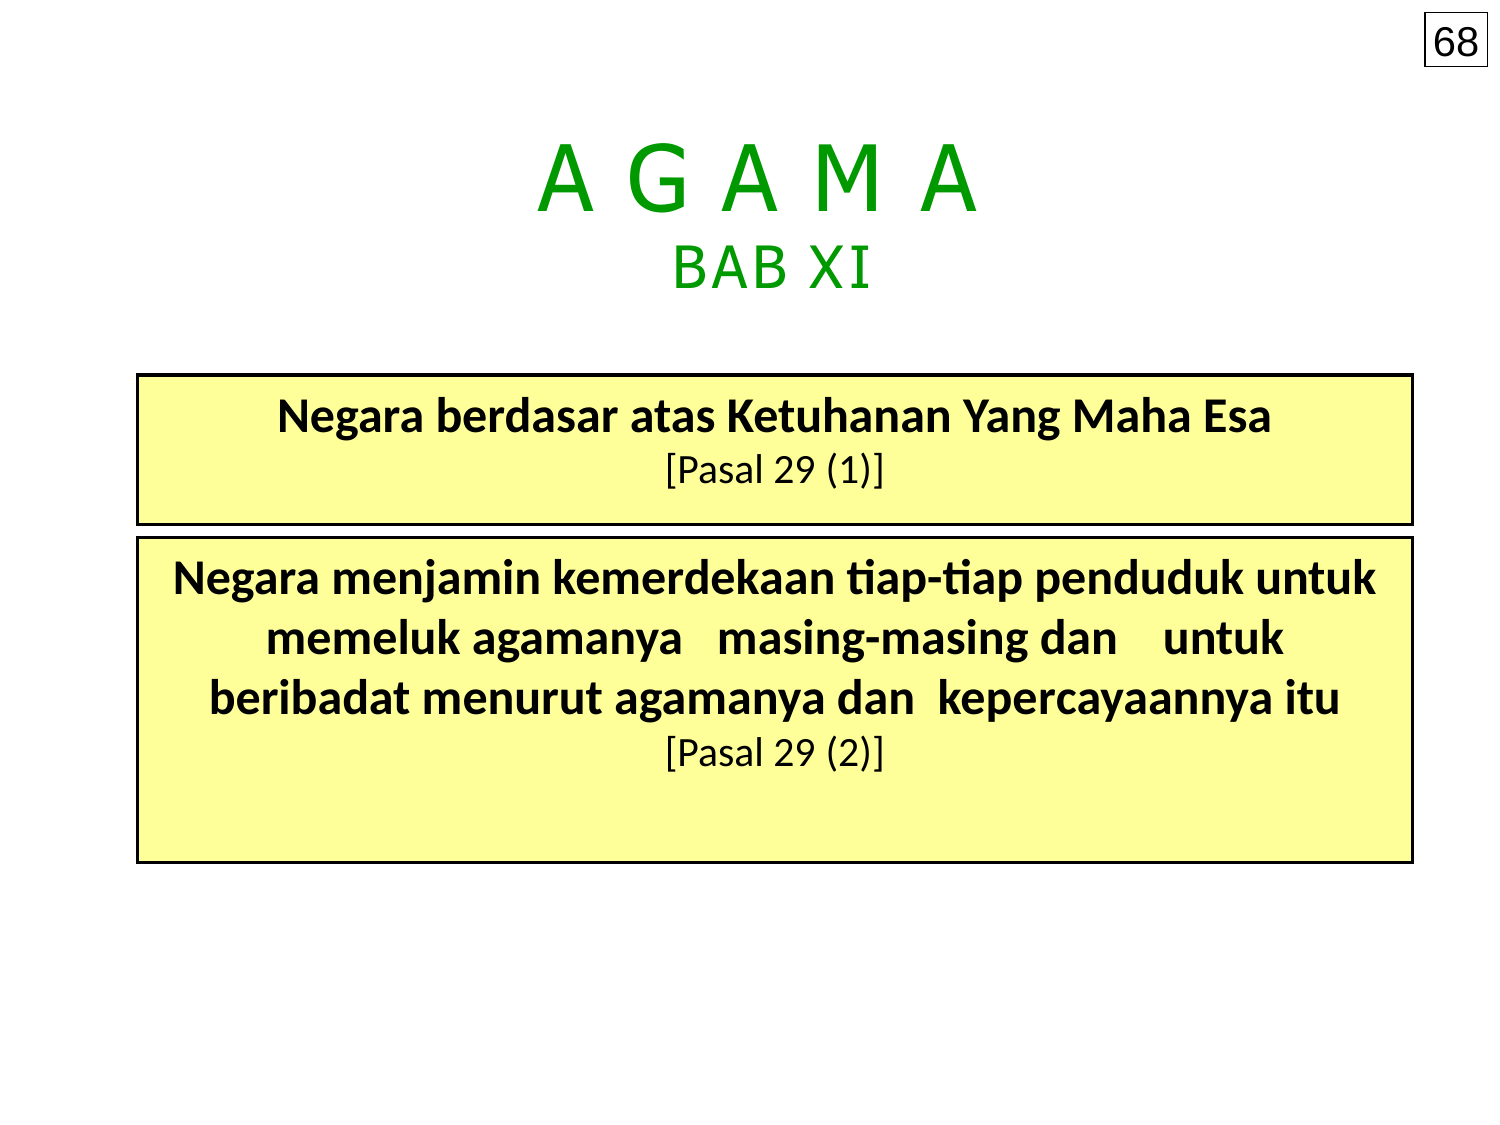

68
A G A M A
BAB XI
Negara berdasar atas Ketuhanan Yang Maha Esa
[Pasal 29 (1)]
Negara menjamin kemerdekaan tiap-tiap penduduk untuk memeluk agamanya   masing-masing dan    untuk beribadat menurut agamanya dan  kepercayaannya itu
[Pasal 29 (2)]